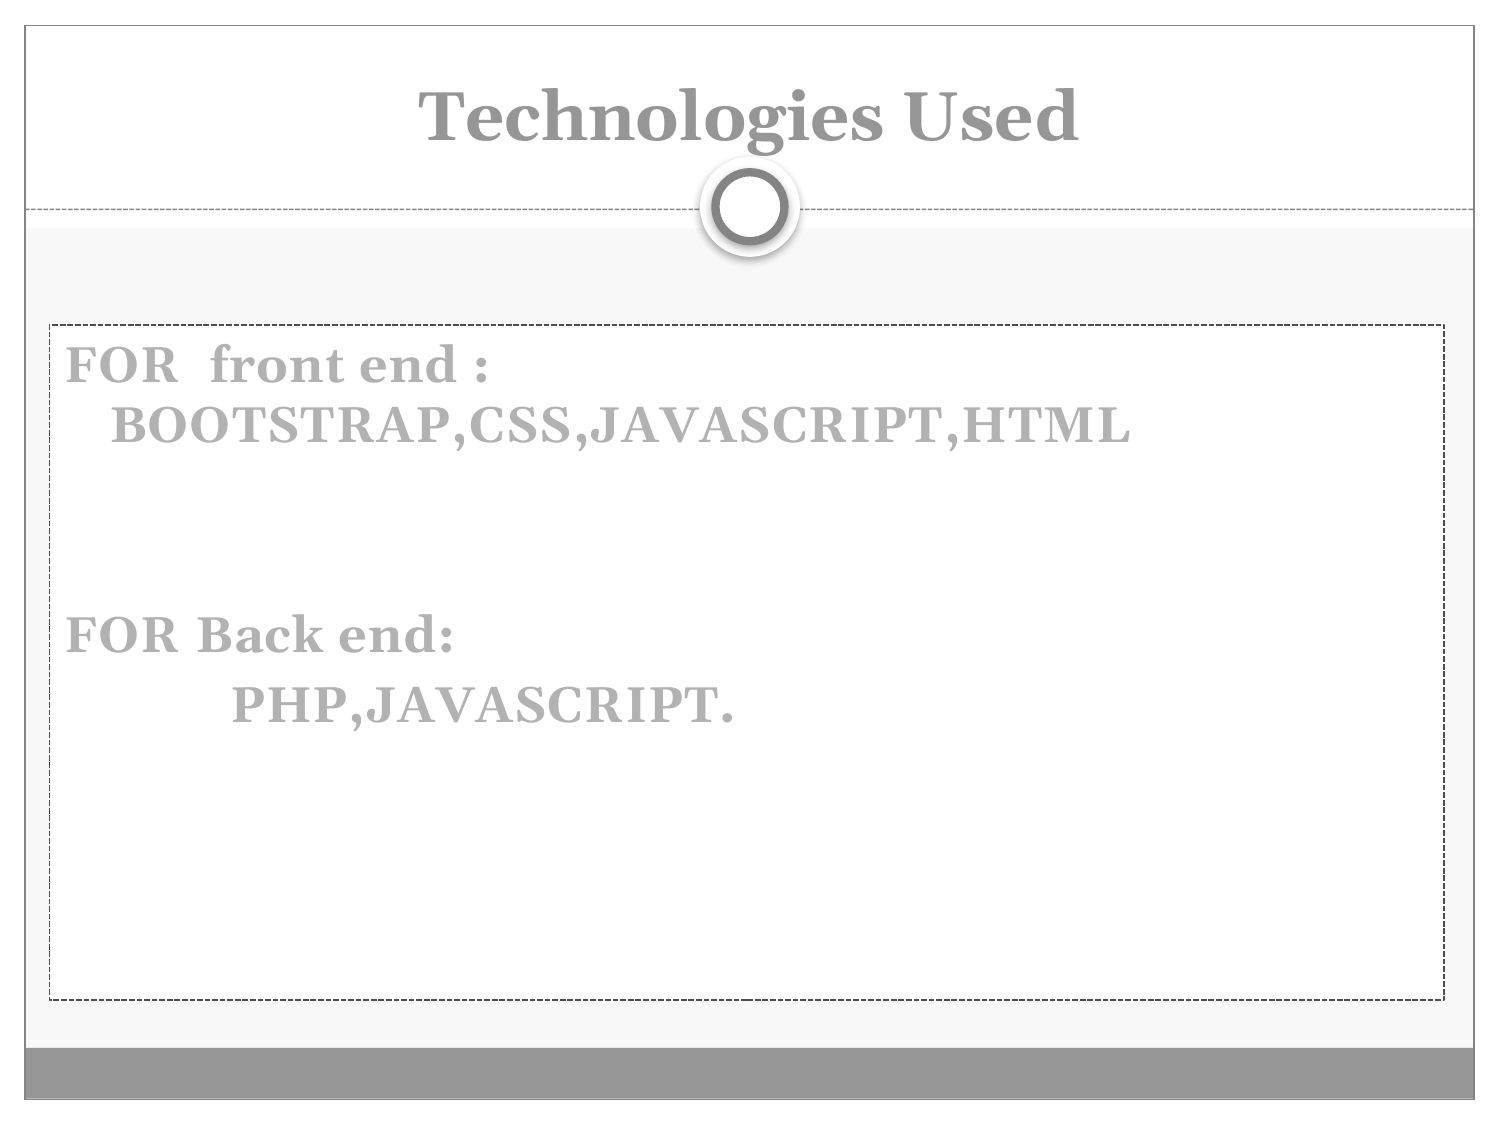

# Technologies Used
FOR  front end : BOOTSTRAP,CSS,JAVASCRIPT,HTML

FOR Back end:
            PHP,JAVASCRIPT.